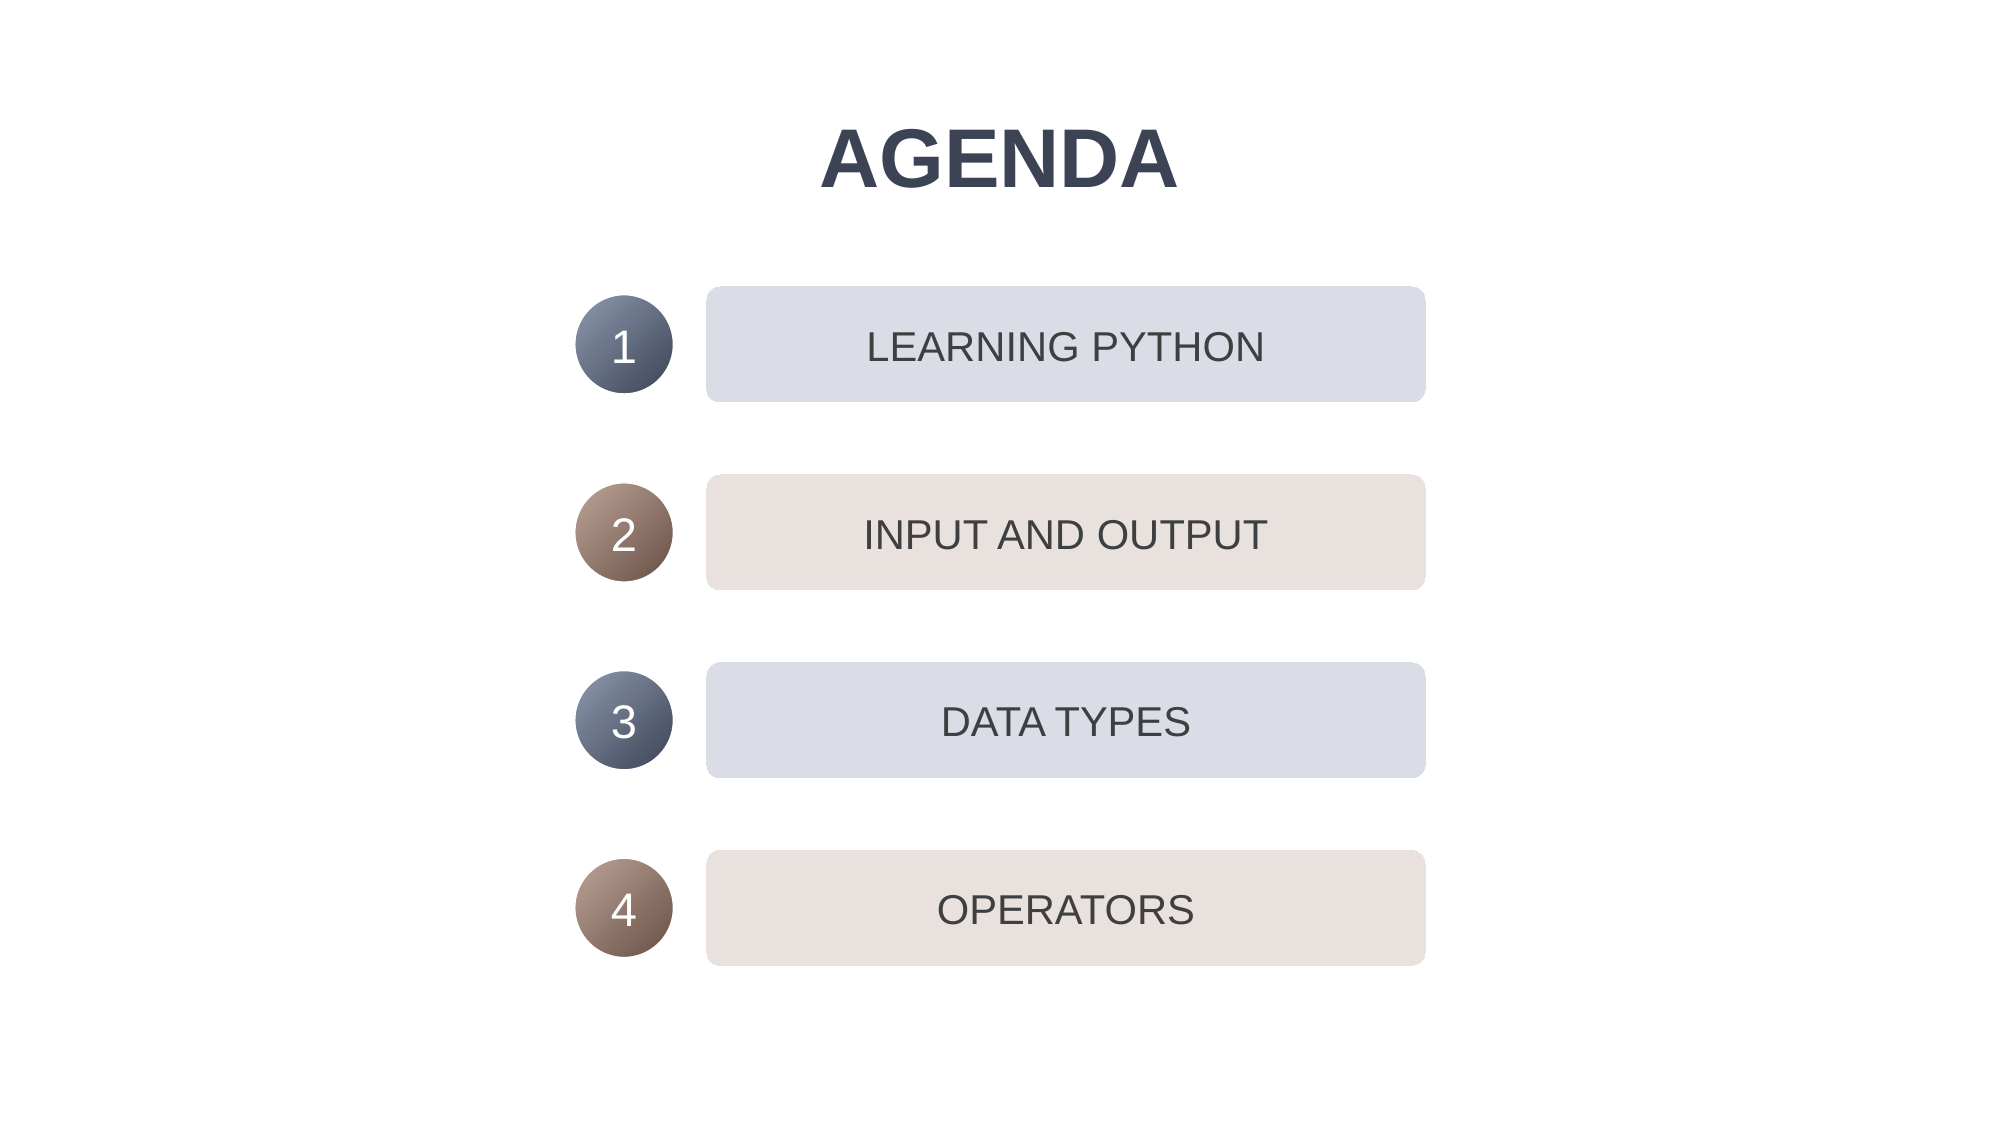

AGENDA
LEARNING PYTHON
1
INPUT AND OUTPUT
2
DATA TYPES
3
OPERATORS
4